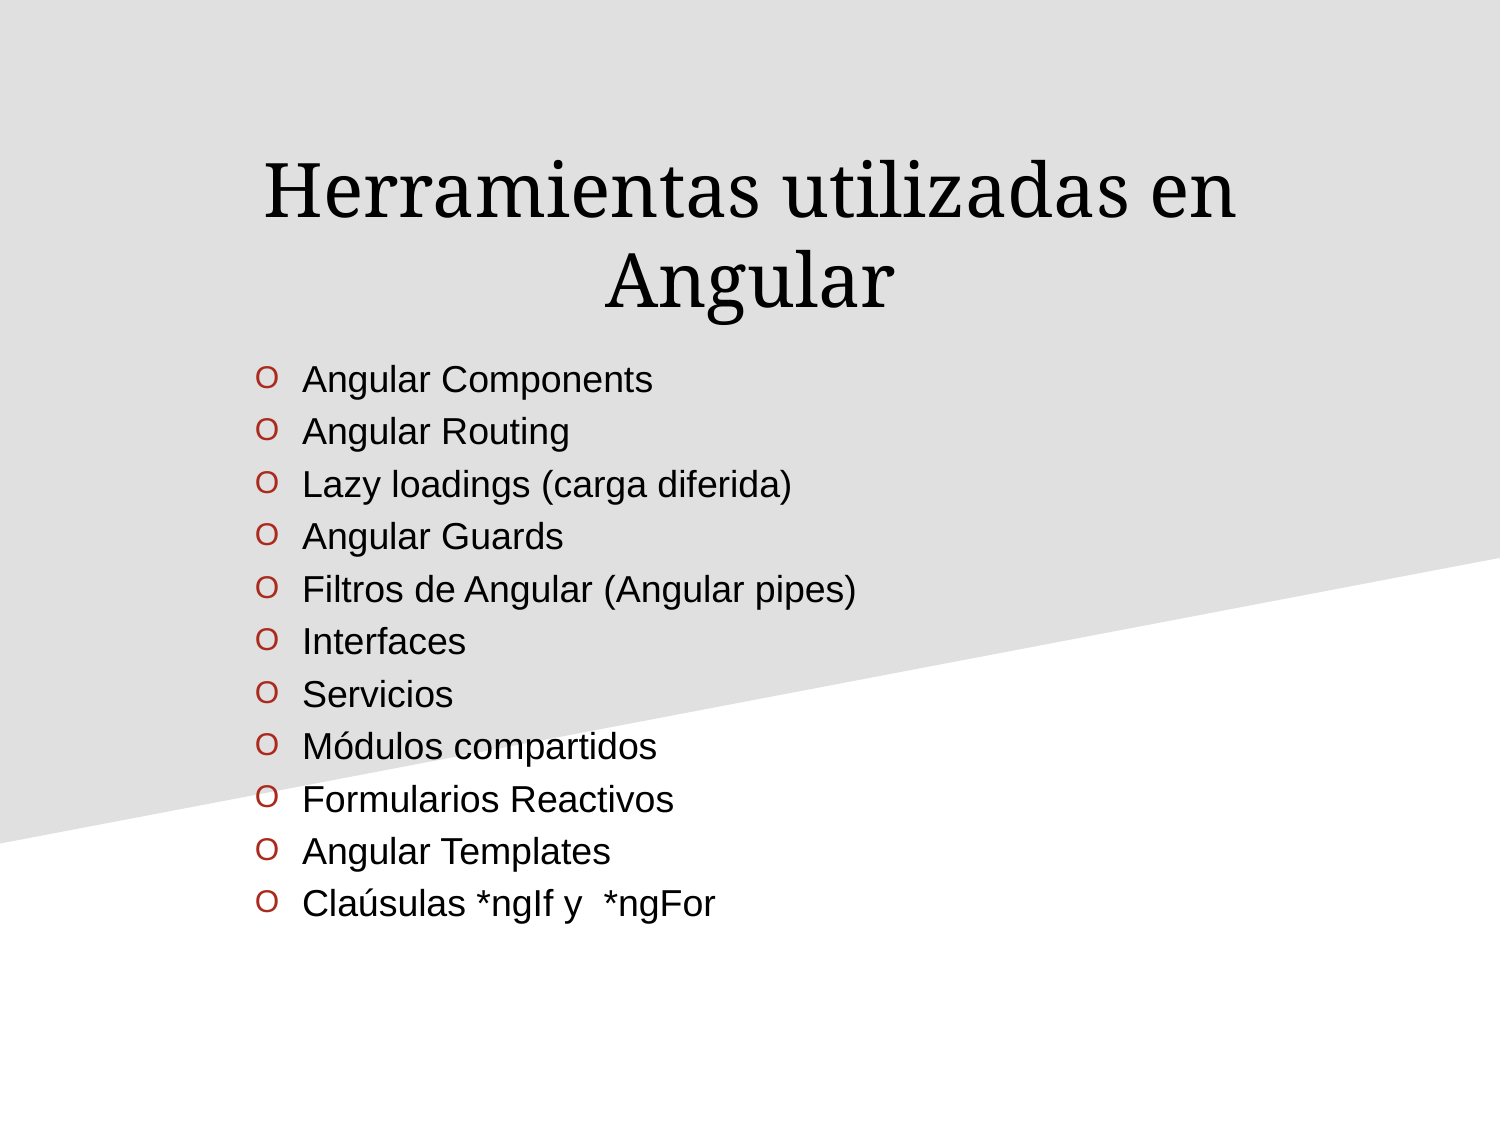

Herramientas utilizadas en Angular
Angular Components
Angular Routing
Lazy loadings (carga diferida)
Angular Guards
Filtros de Angular (Angular pipes)
Interfaces
Servicios
Módulos compartidos
Formularios Reactivos
Angular Templates
Claúsulas *ngIf y  *ngFor